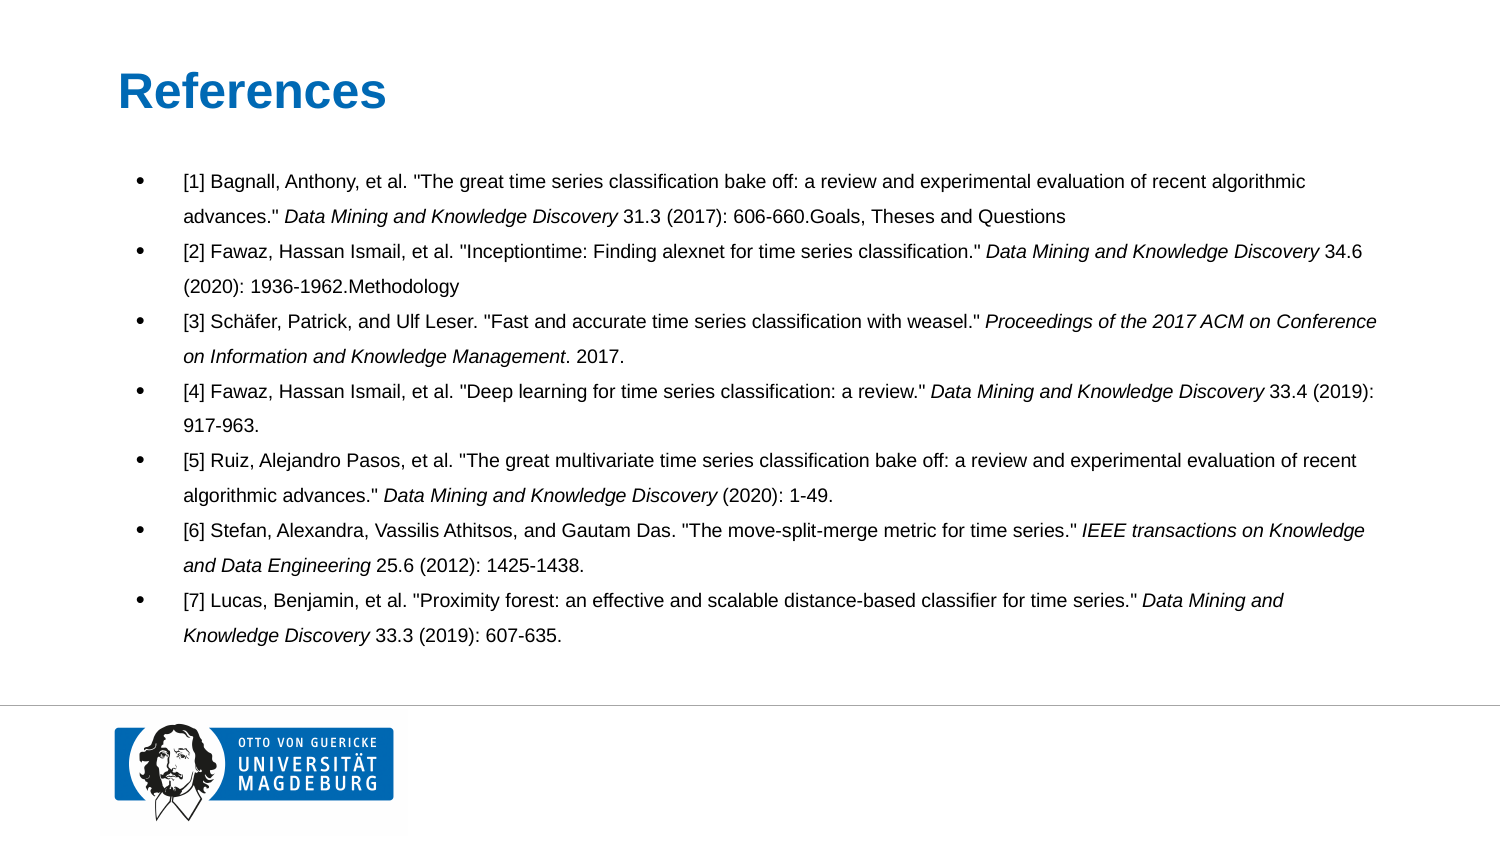

# References
[1] Bagnall, Anthony, et al. "The great time series classification bake off: a review and experimental evaluation of recent algorithmic advances." Data Mining and Knowledge Discovery 31.3 (2017): 606-660.Goals, Theses and Questions
[2] Fawaz, Hassan Ismail, et al. "Inceptiontime: Finding alexnet for time series classification." Data Mining and Knowledge Discovery 34.6 (2020): 1936-1962.Methodology
[3] Schäfer, Patrick, and Ulf Leser. "Fast and accurate time series classification with weasel." Proceedings of the 2017 ACM on Conference on Information and Knowledge Management. 2017.
[4] Fawaz, Hassan Ismail, et al. "Deep learning for time series classification: a review." Data Mining and Knowledge Discovery 33.4 (2019): 917-963.
[5] Ruiz, Alejandro Pasos, et al. "The great multivariate time series classification bake off: a review and experimental evaluation of recent algorithmic advances." Data Mining and Knowledge Discovery (2020): 1-49.
[6] Stefan, Alexandra, Vassilis Athitsos, and Gautam Das. "The move-split-merge metric for time series." IEEE transactions on Knowledge and Data Engineering 25.6 (2012): 1425-1438.
[7] Lucas, Benjamin, et al. "Proximity forest: an effective and scalable distance-based classifier for time series." Data Mining and Knowledge Discovery 33.3 (2019): 607-635.